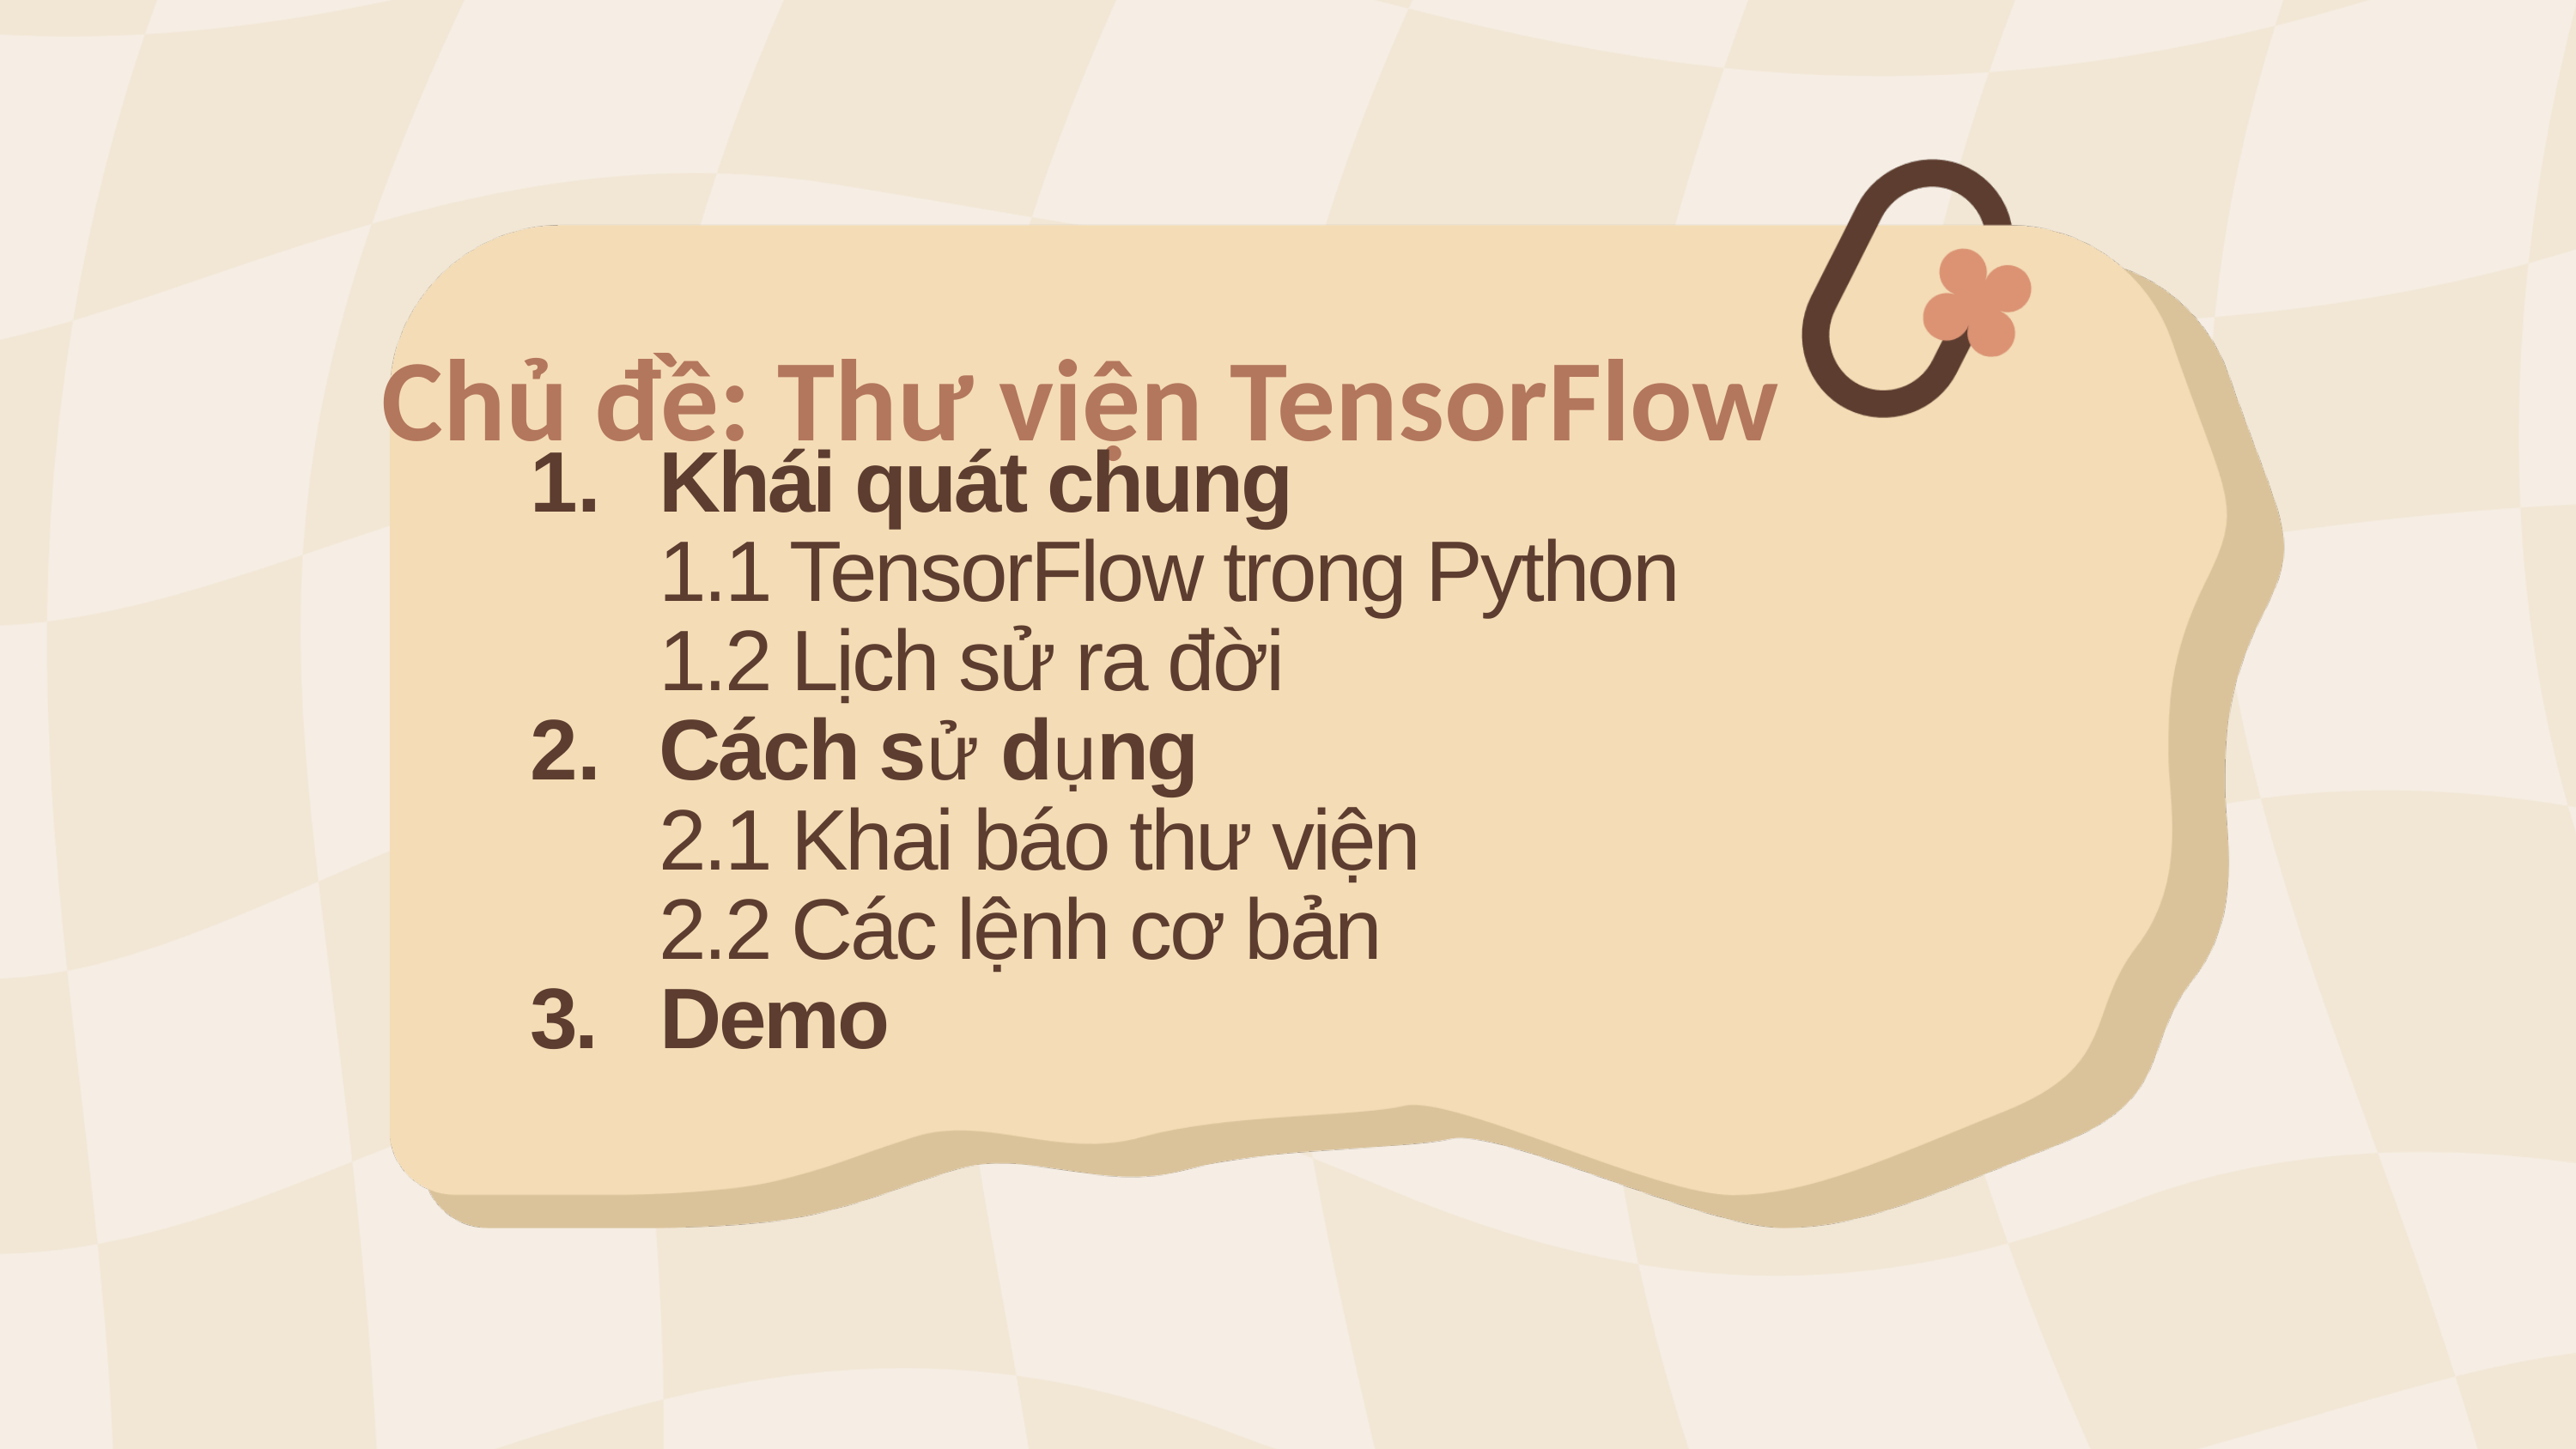

Chủ đề: Thư viện TensorFlow
Khái quát chung
	1.1 TensorFlow trong Python
	1.2 Lịch sử ra đời
Cách sử dụng
	2.1 Khai báo thư viện
	2.2 Các lệnh cơ bản
3.   Demo